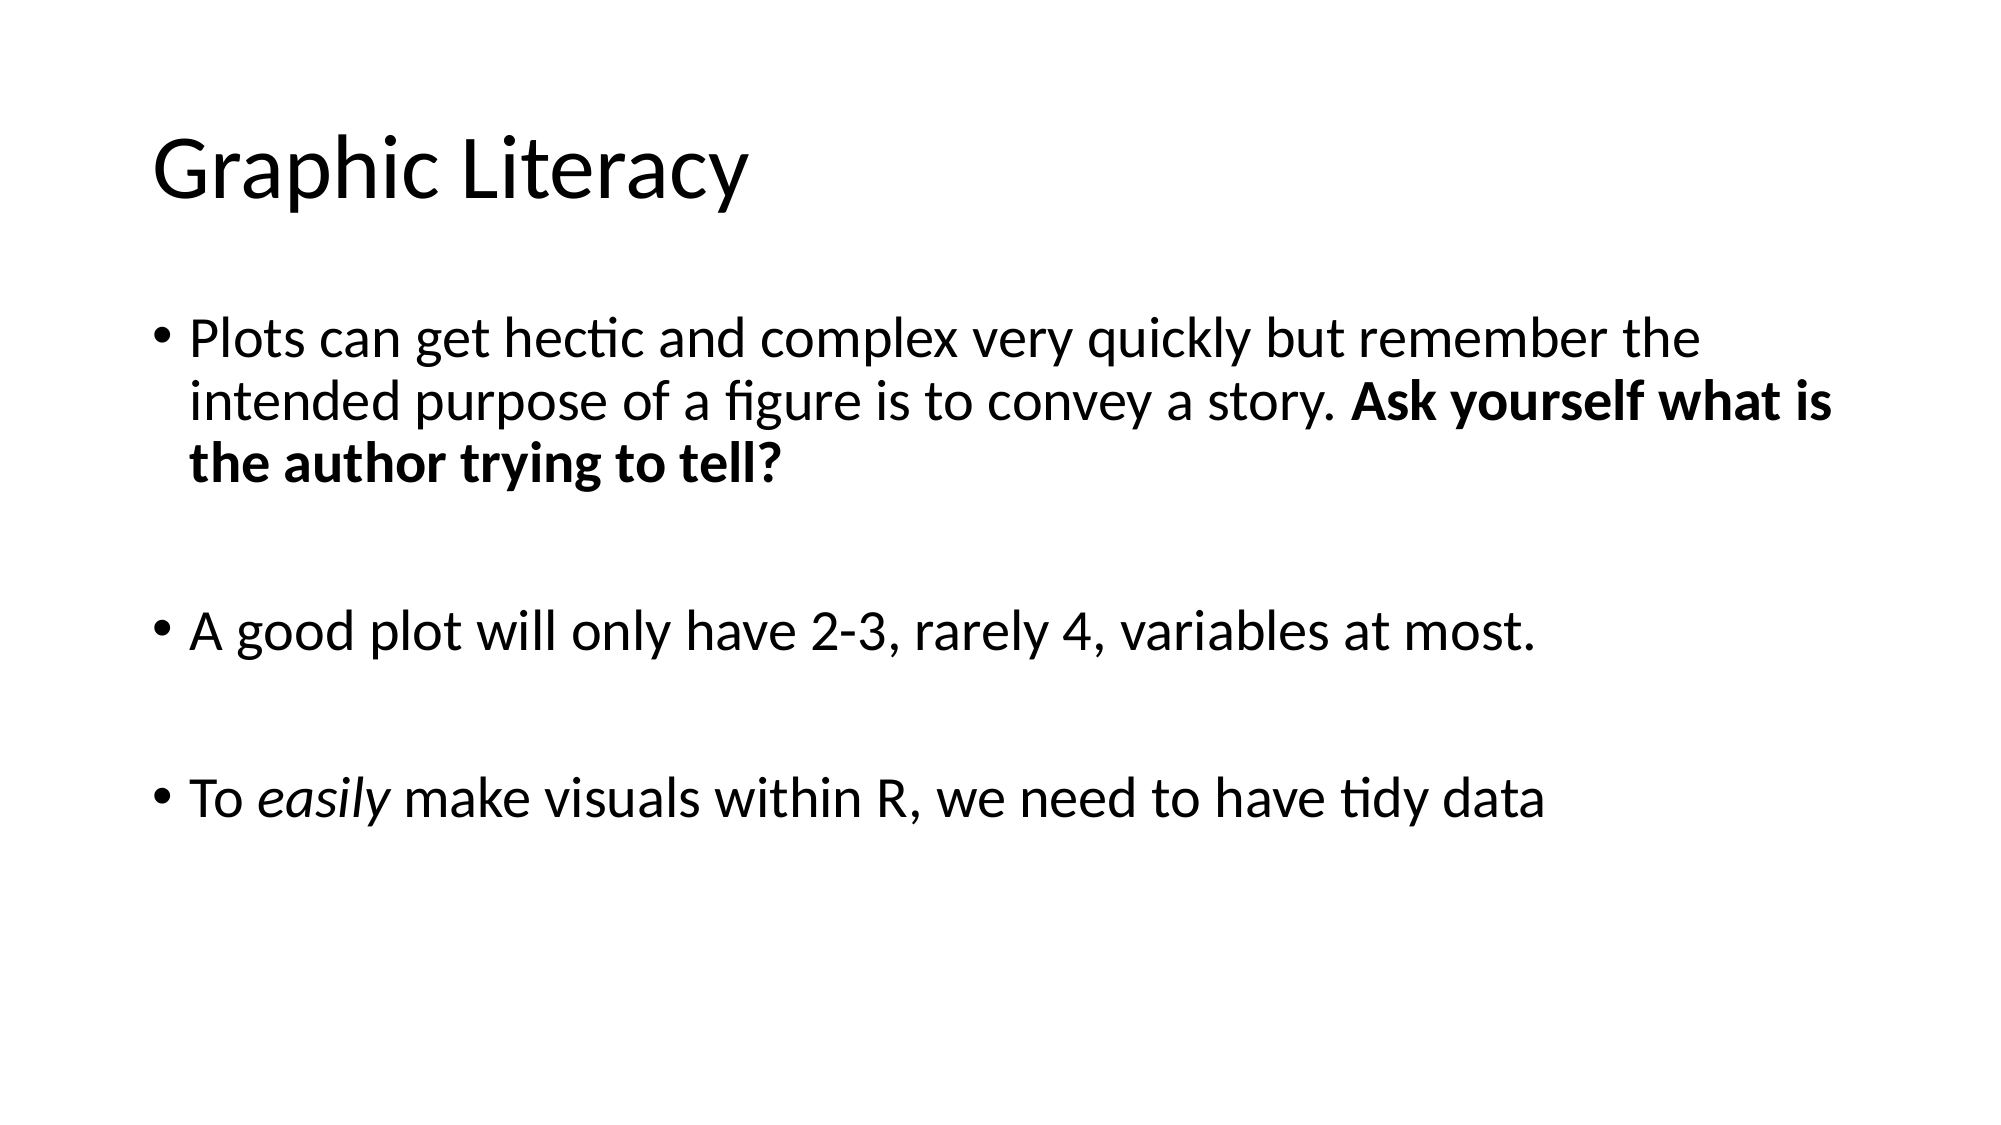

# Graphic Literacy
Plots can get hectic and complex very quickly but remember the intended purpose of a figure is to convey a story. Ask yourself what is the author trying to tell?

A good plot will only have 2-3, rarely 4, variables at most.

To easily make visuals within R, we need to have tidy data